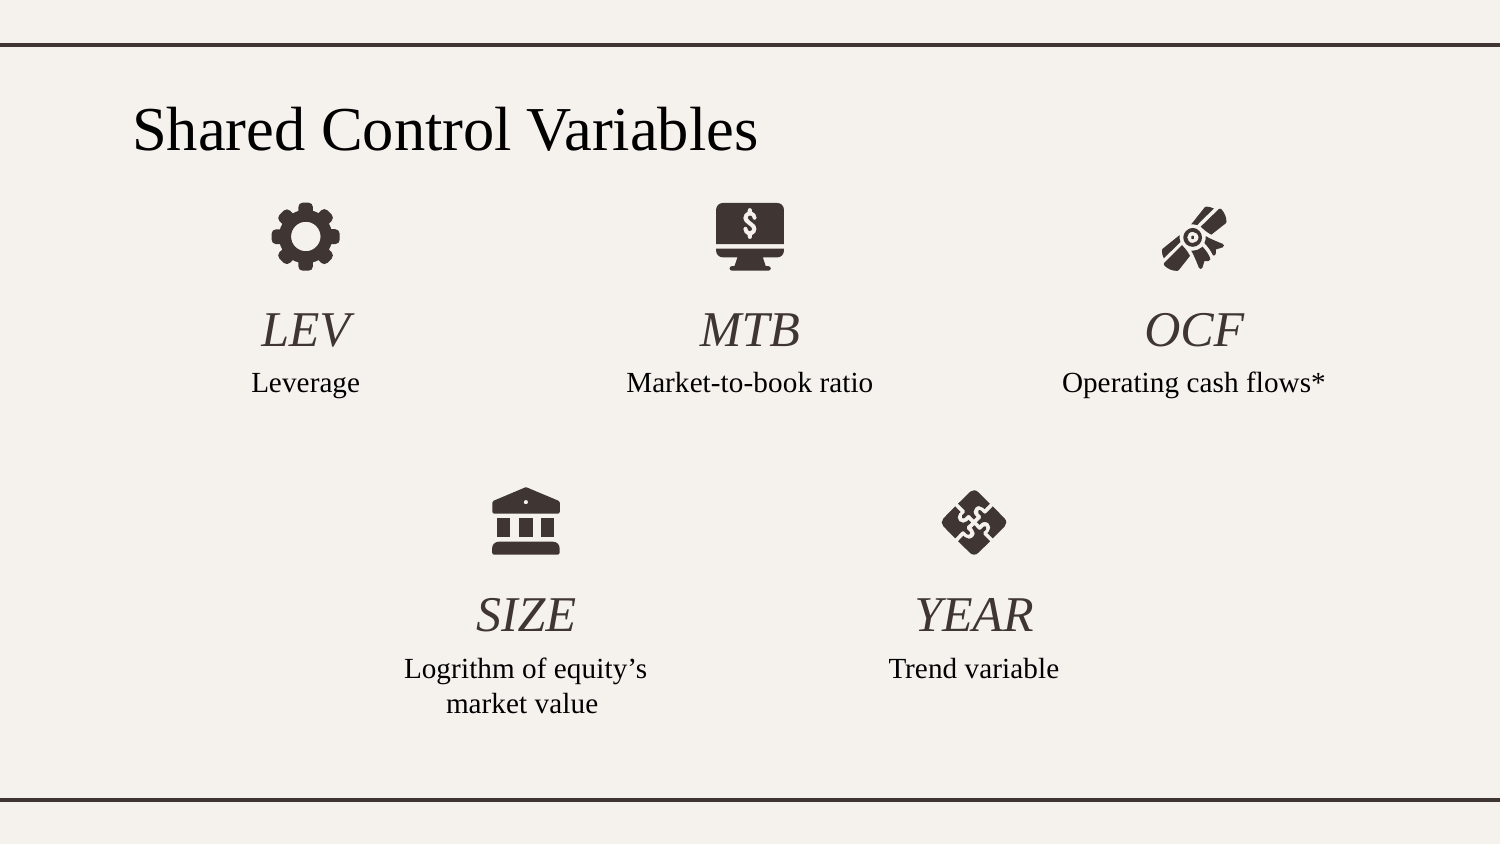

# Shared Control Variables

LEV
MTB
OCF
Leverage
Market-to-book ratio
Operating cash flows*

SIZE
YEAR
Logrithm of equity’s market value
Trend variable